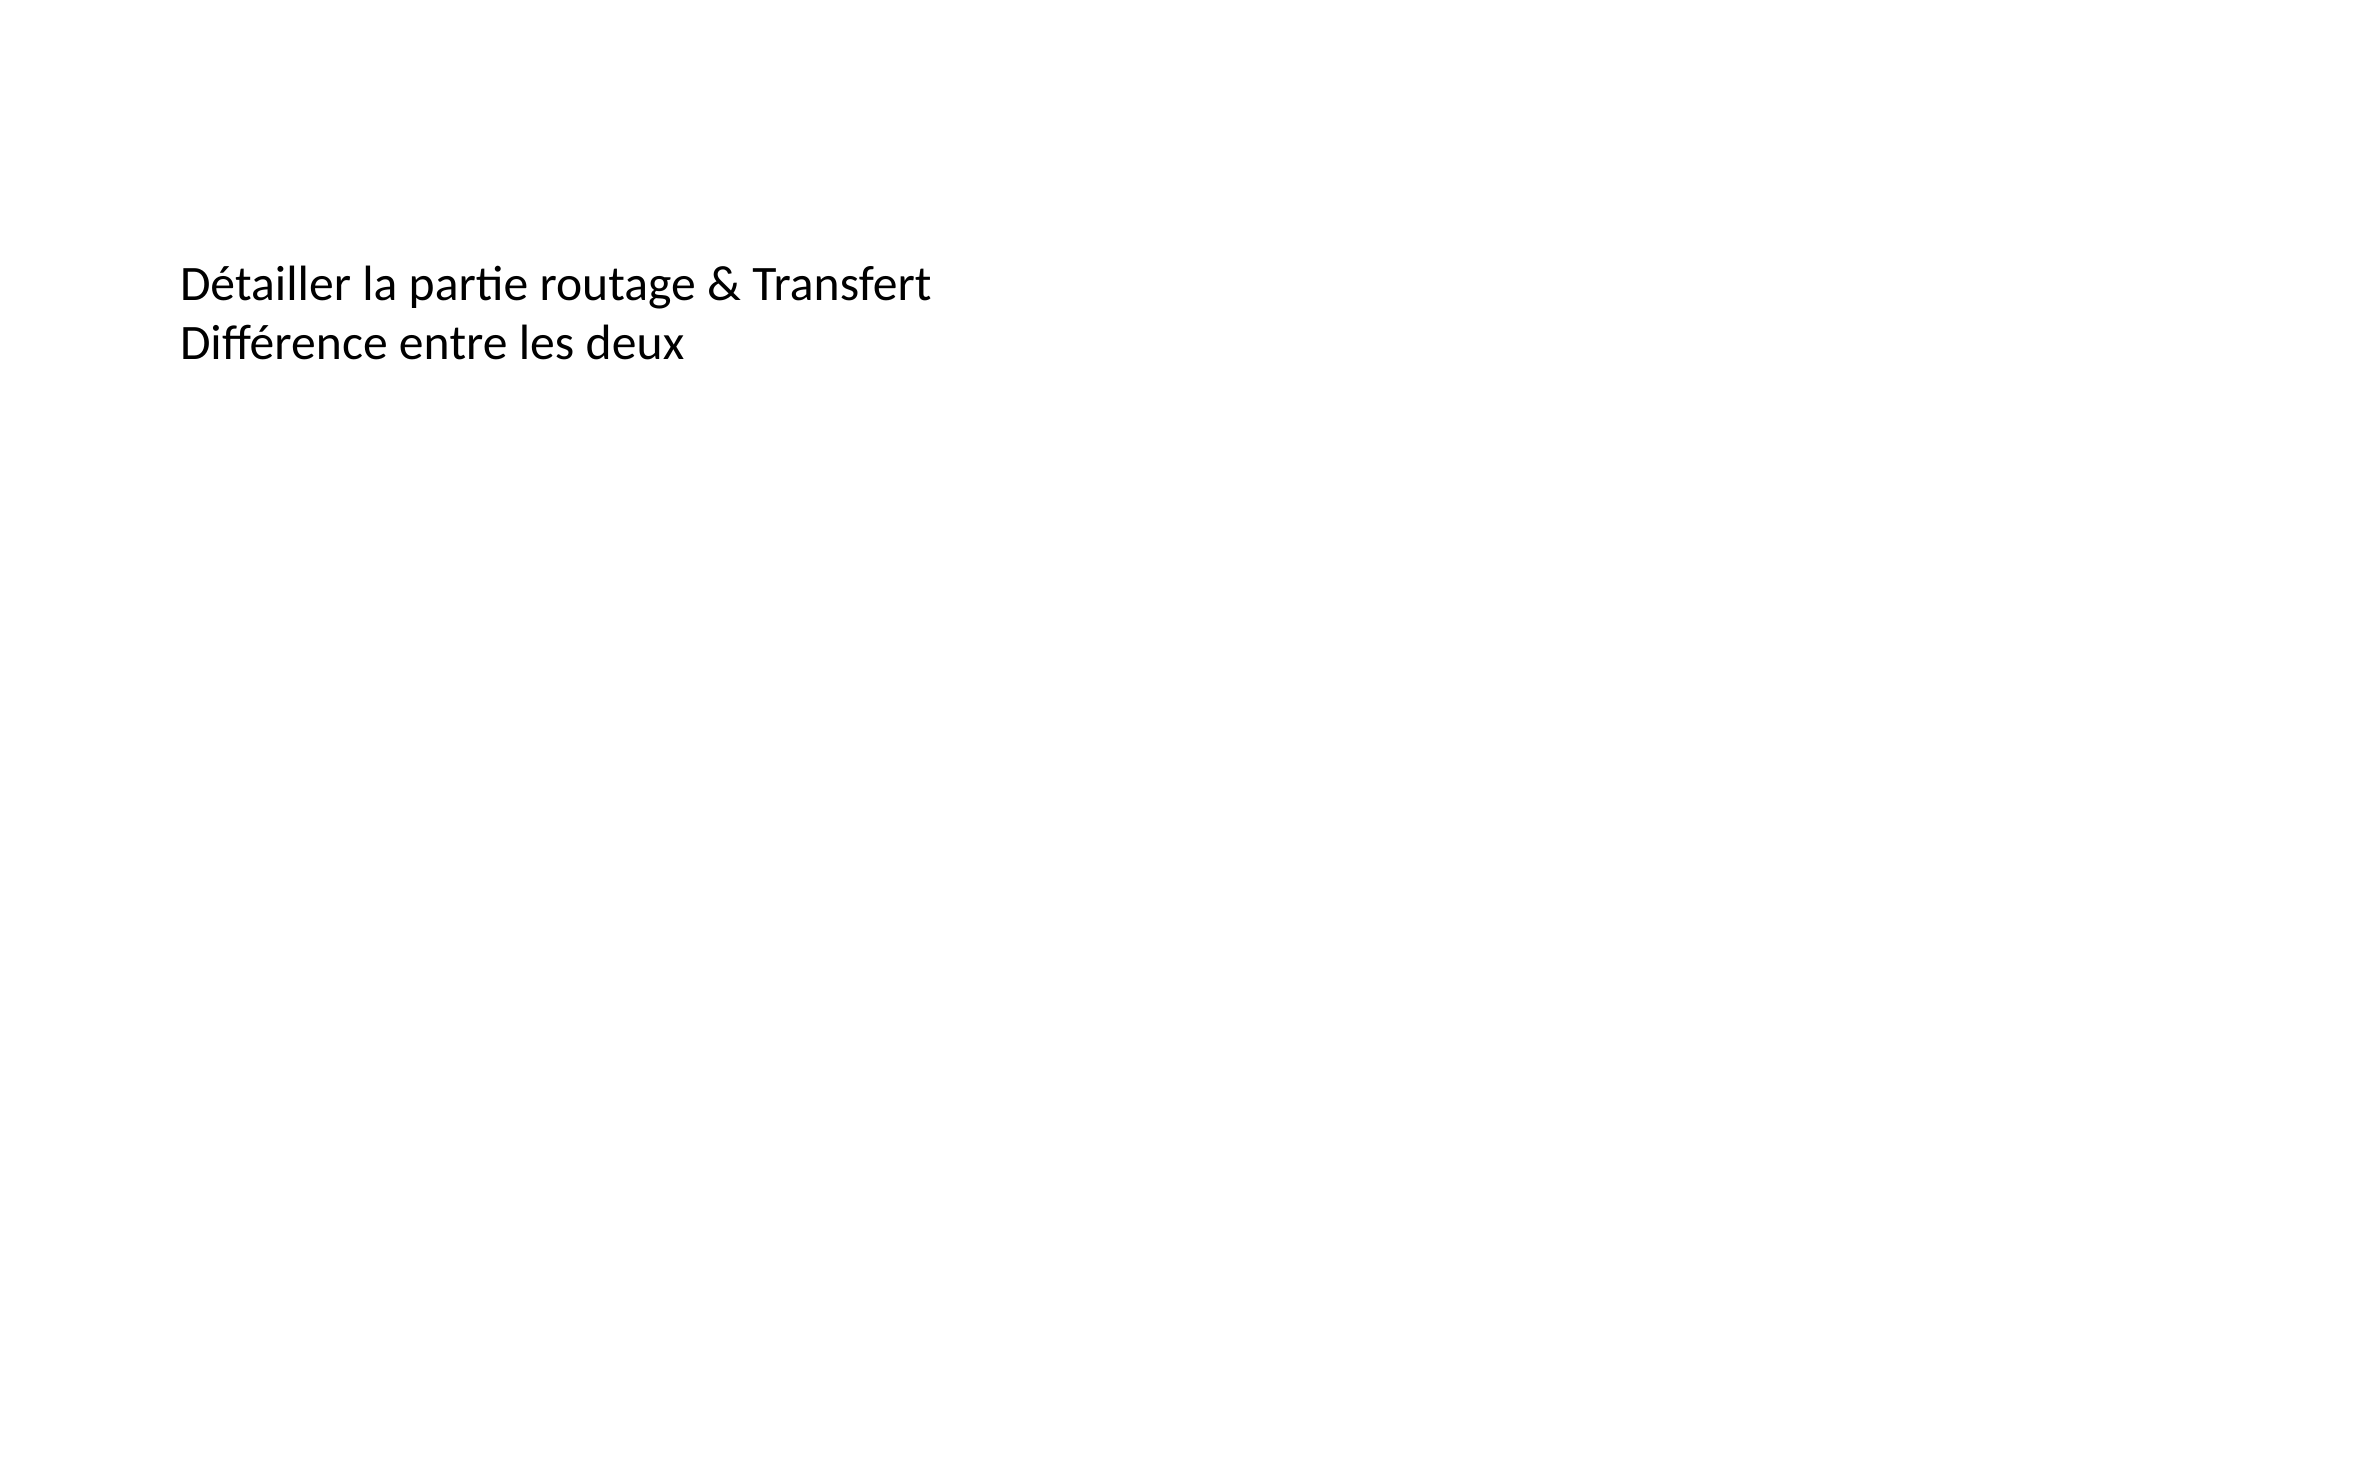

Détailler la partie routage & Transfert
Différence entre les deux